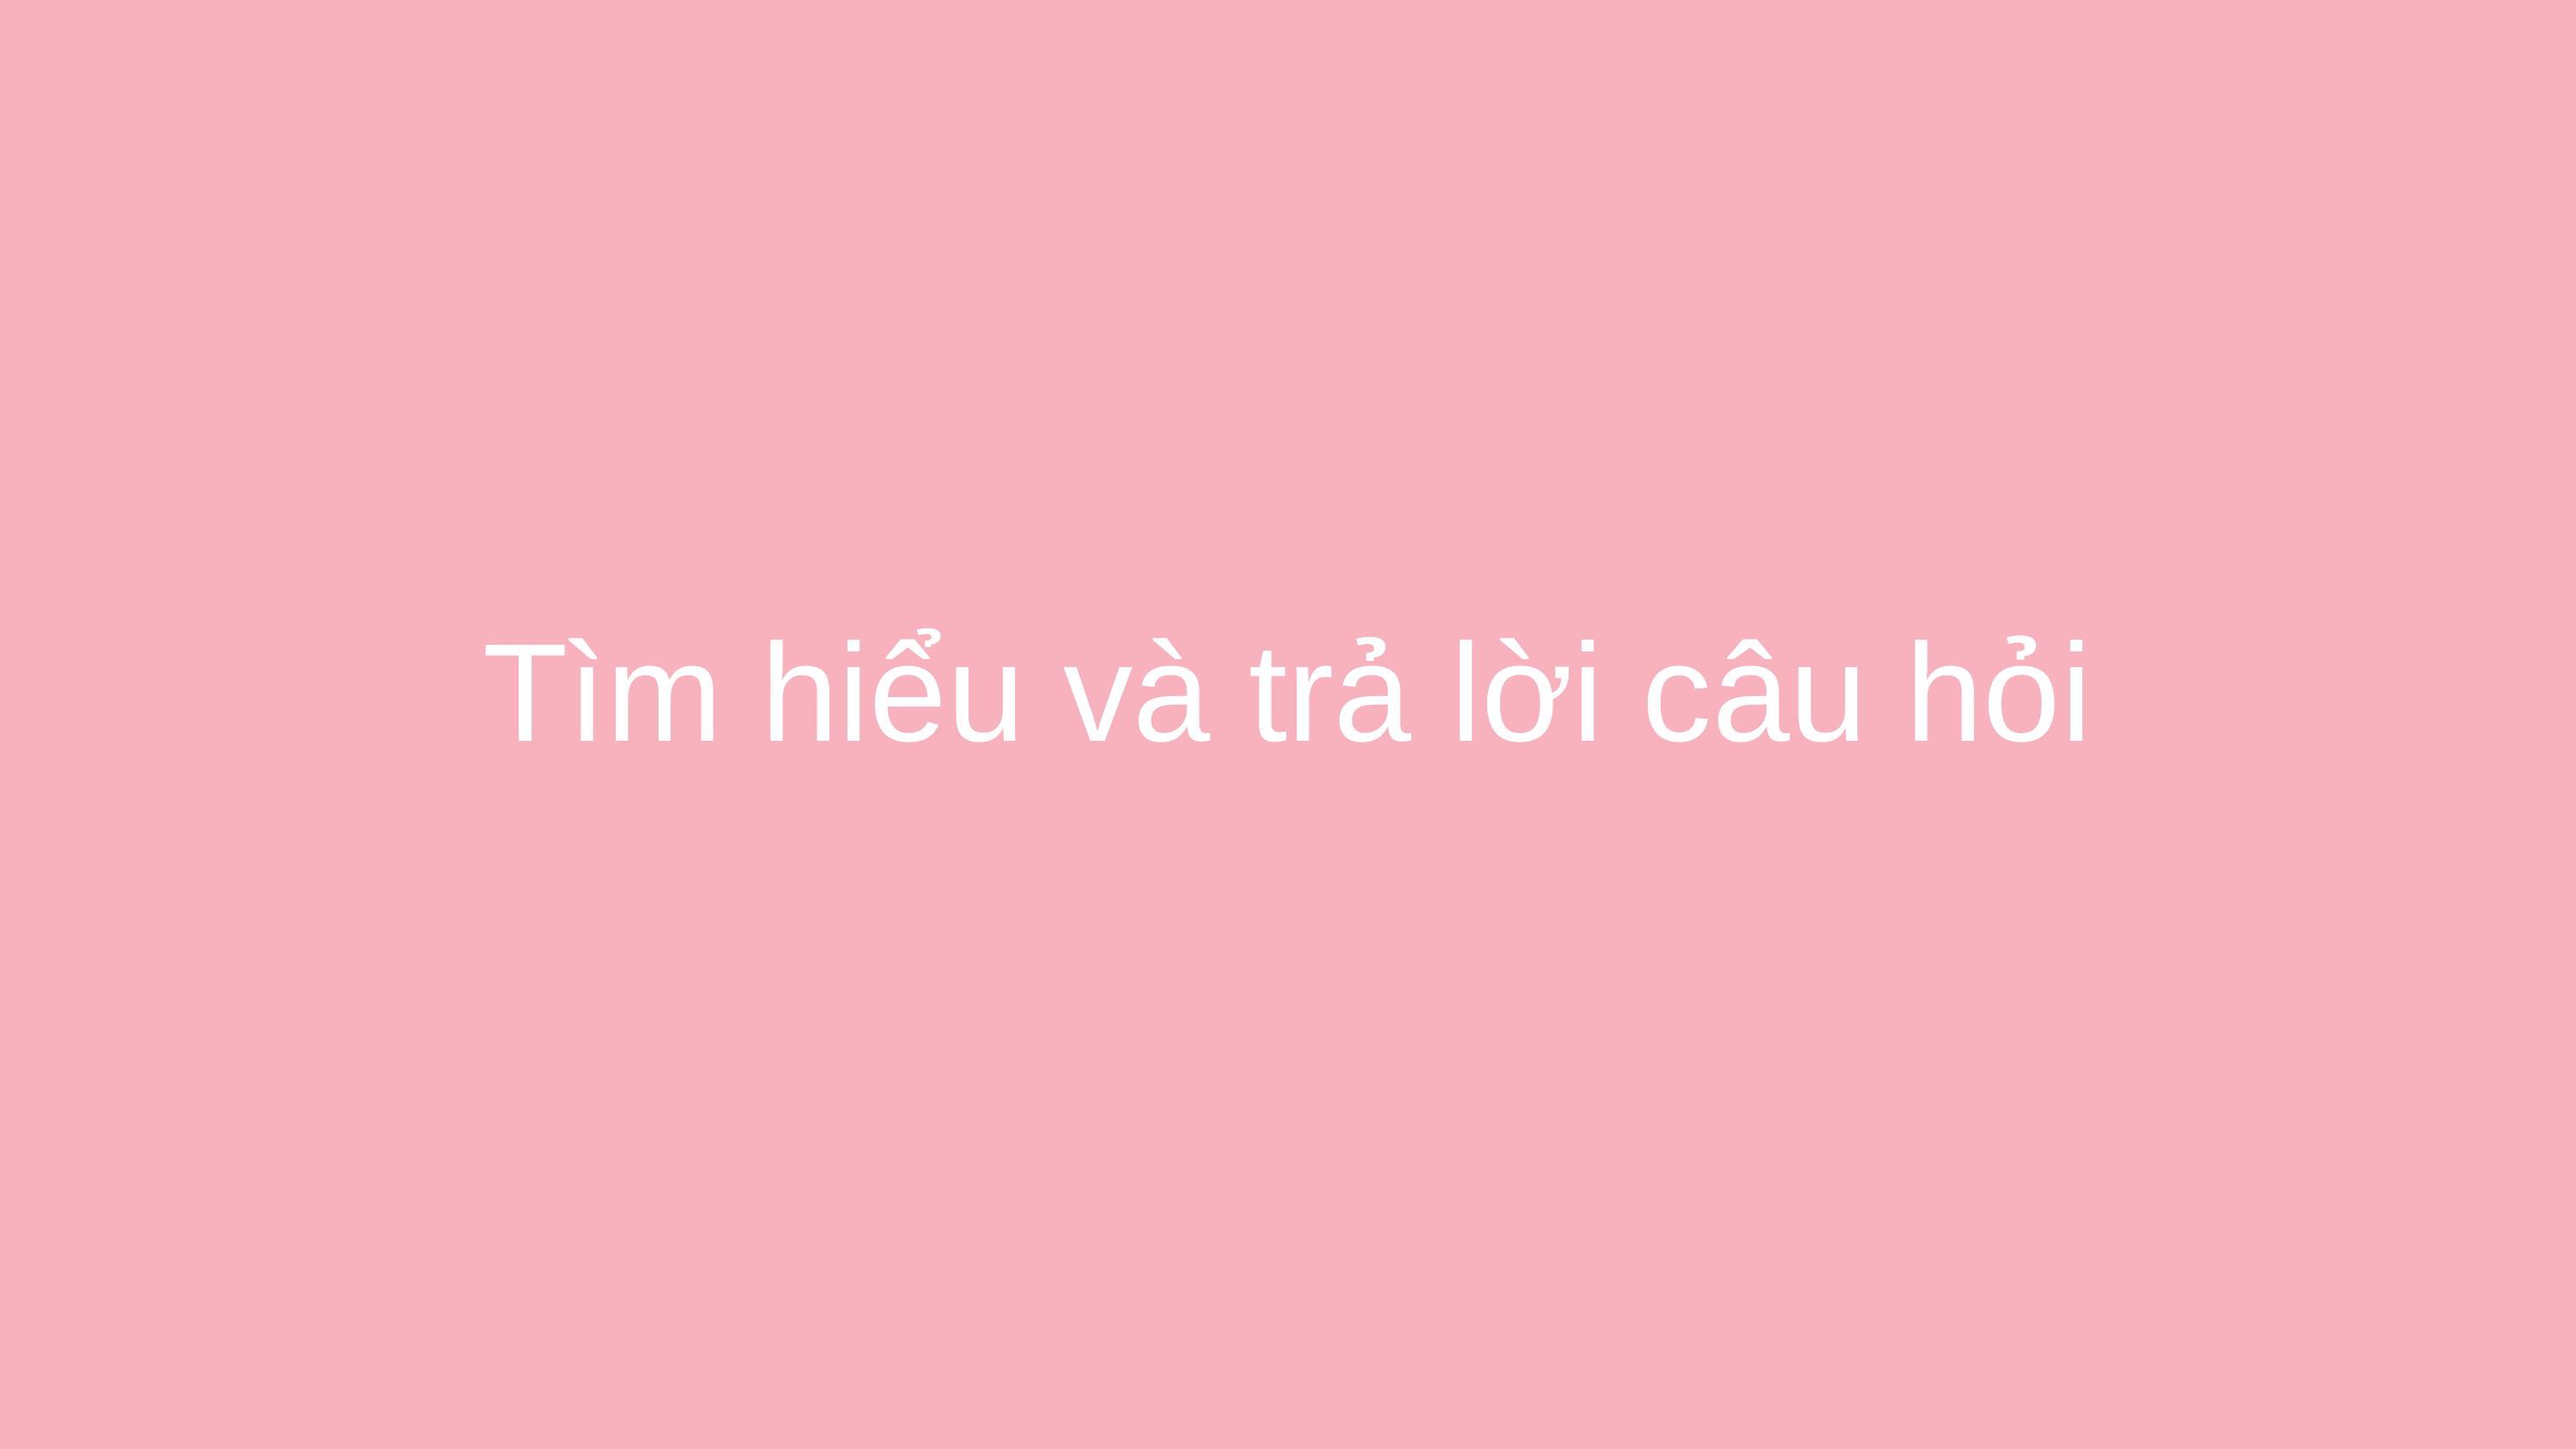

Tìm hiểu và trả lời câu hỏi